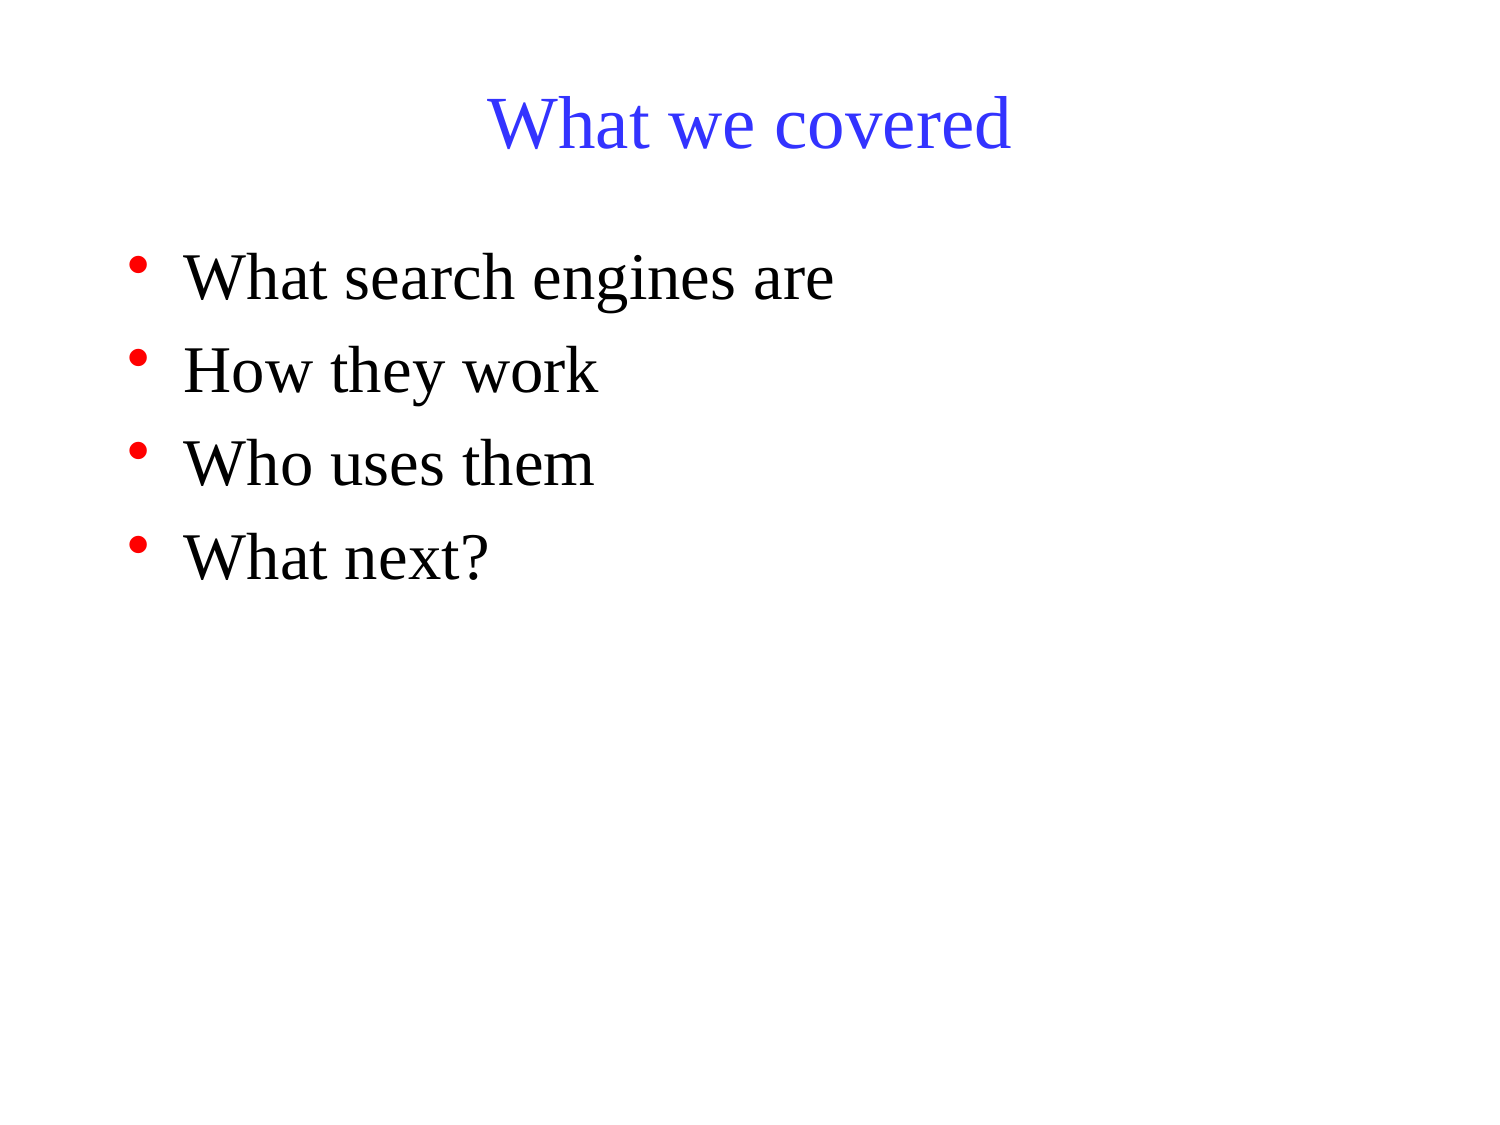

# What we covered
What search engines are
How they work
Who uses them
What next?